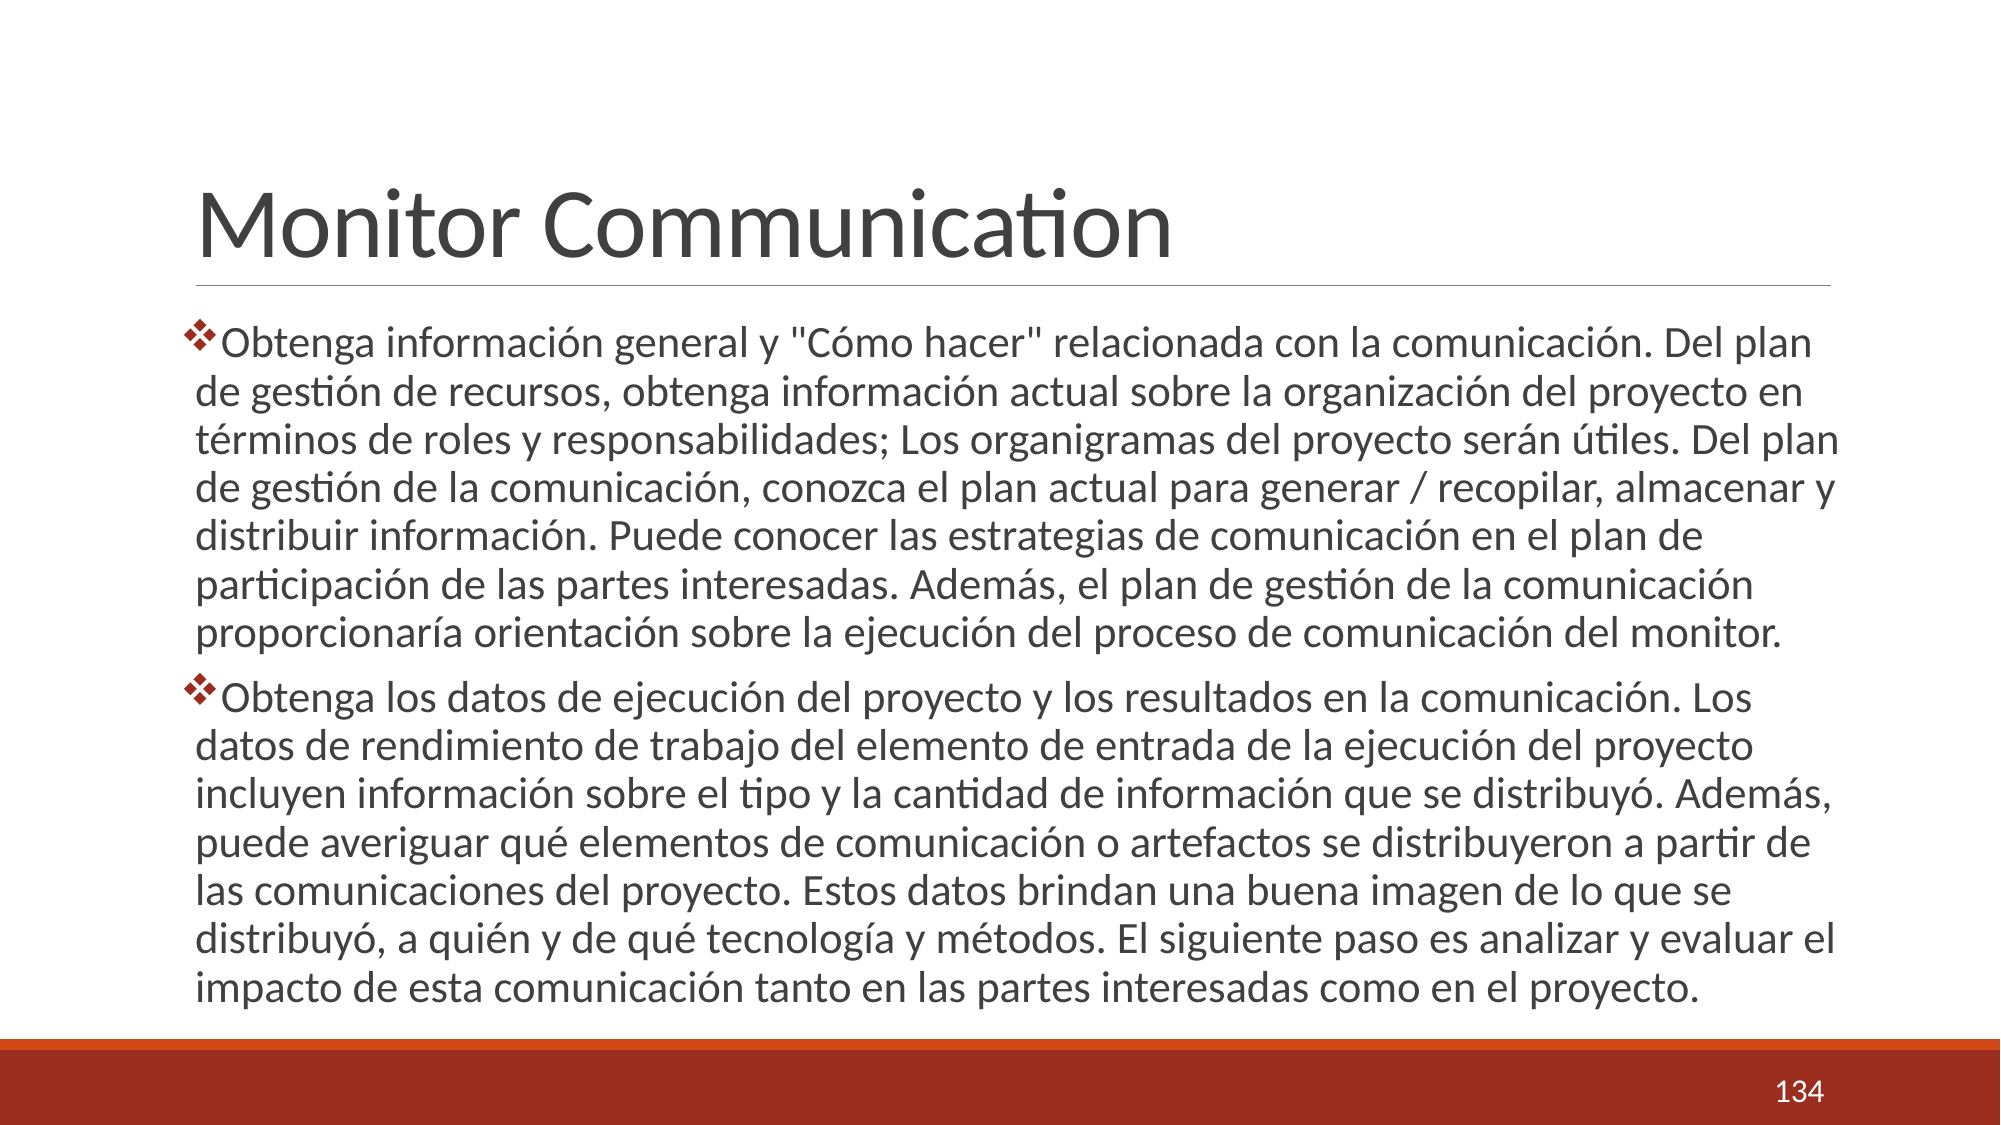

# Monitor Communication
Obtenga información general y "Cómo hacer" relacionada con la comunicación. Del plan de gestión de recursos, obtenga información actual sobre la organización del proyecto en términos de roles y responsabilidades; Los organigramas del proyecto serán útiles. Del plan de gestión de la comunicación, conozca el plan actual para generar / recopilar, almacenar y distribuir información. Puede conocer las estrategias de comunicación en el plan de participación de las partes interesadas. Además, el plan de gestión de la comunicación proporcionaría orientación sobre la ejecución del proceso de comunicación del monitor.
Obtenga los datos de ejecución del proyecto y los resultados en la comunicación. Los datos de rendimiento de trabajo del elemento de entrada de la ejecución del proyecto incluyen información sobre el tipo y la cantidad de información que se distribuyó. Además, puede averiguar qué elementos de comunicación o artefactos se distribuyeron a partir de las comunicaciones del proyecto. Estos datos brindan una buena imagen de lo que se distribuyó, a quién y de qué tecnología y métodos. El siguiente paso es analizar y evaluar el impacto de esta comunicación tanto en las partes interesadas como en el proyecto.
134